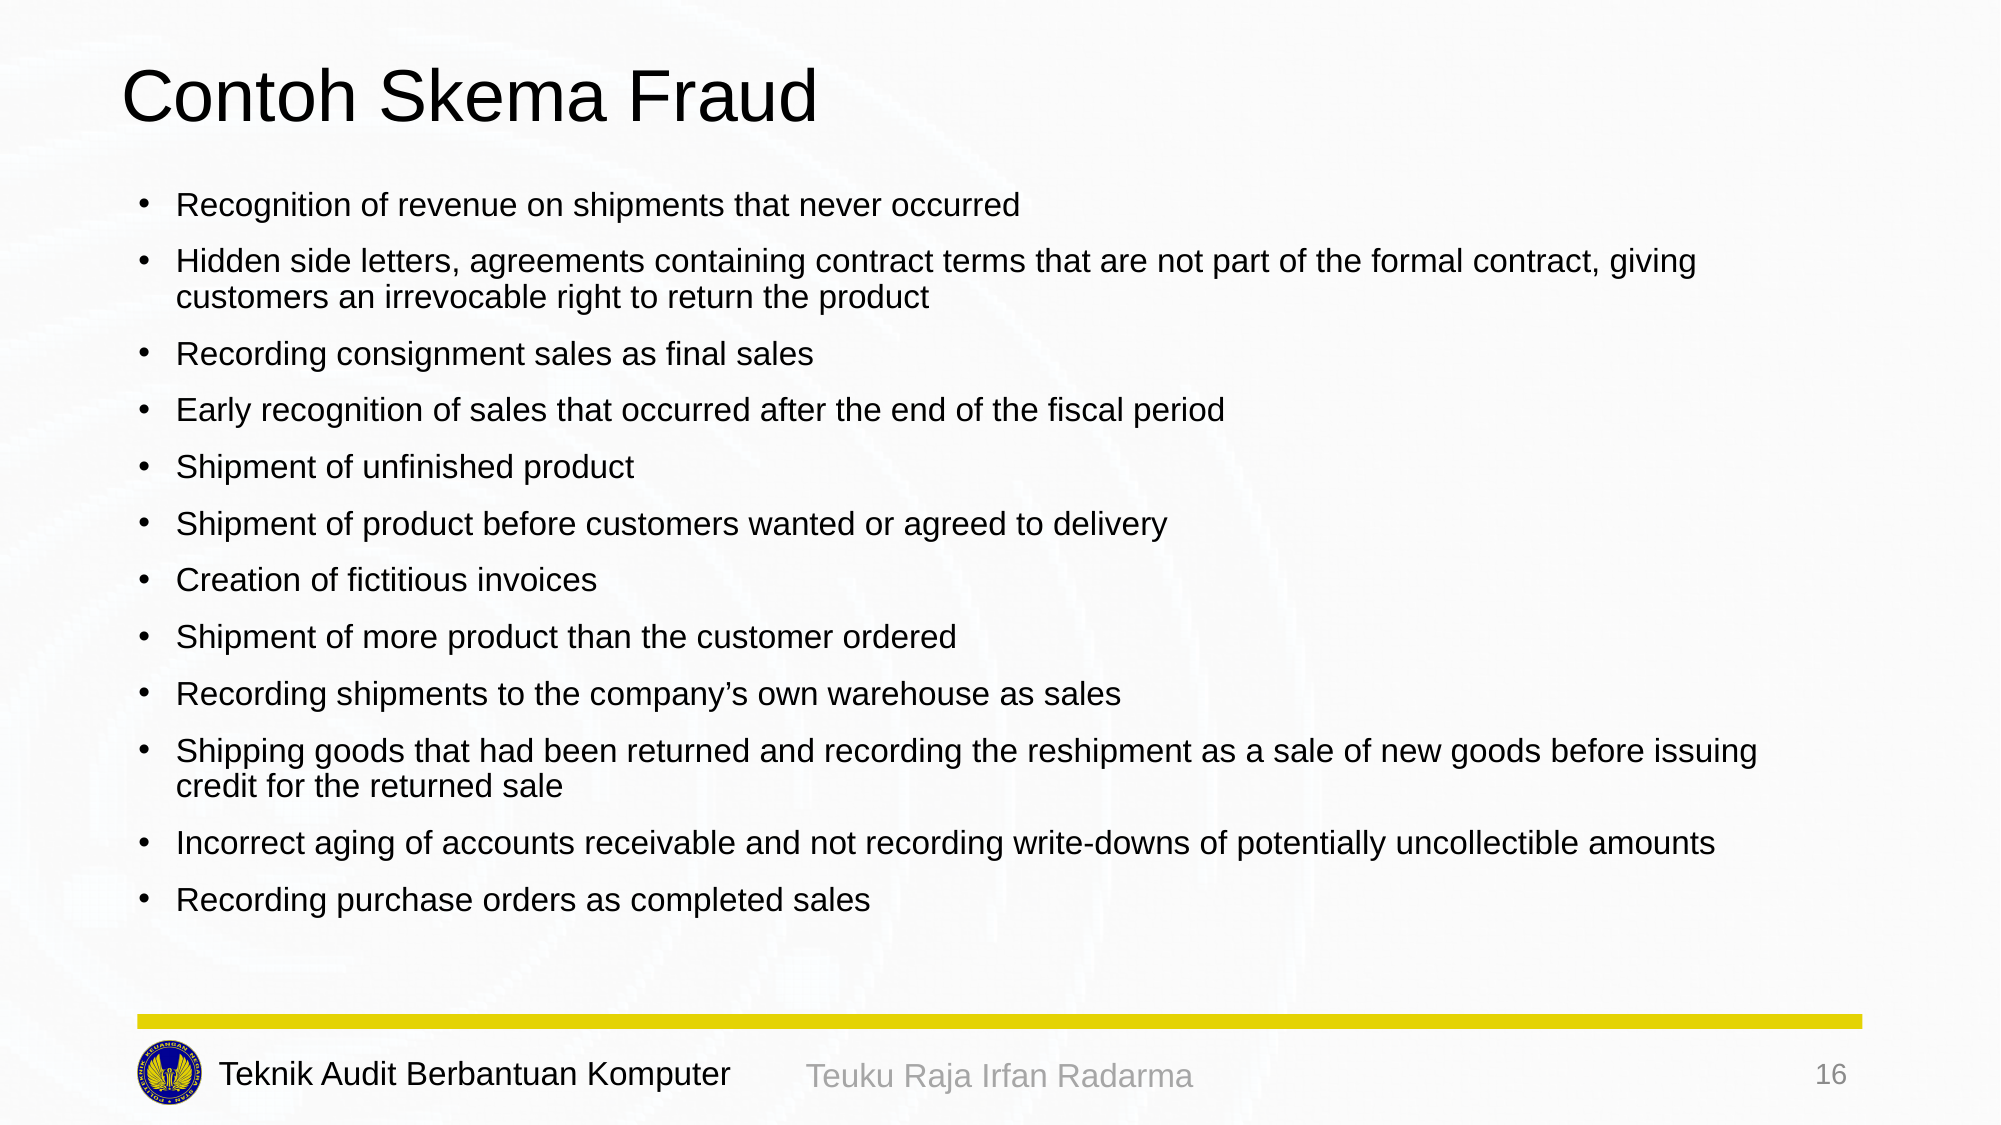

# Contoh Skema Fraud
Recognition of revenue on shipments that never occurred
Hidden side letters, agreements containing contract terms that are not part of the formal contract, giving customers an irrevocable right to return the product
Recording consignment sales as final sales
Early recognition of sales that occurred after the end of the fiscal period
Shipment of unfinished product
Shipment of product before customers wanted or agreed to delivery
Creation of fictitious invoices
Shipment of more product than the customer ordered
Recording shipments to the company’s own warehouse as sales
Shipping goods that had been returned and recording the reshipment as a sale of new goods before issuing credit for the returned sale
Incorrect aging of accounts receivable and not recording write-downs of potentially uncollectible amounts
Recording purchase orders as completed sales
16